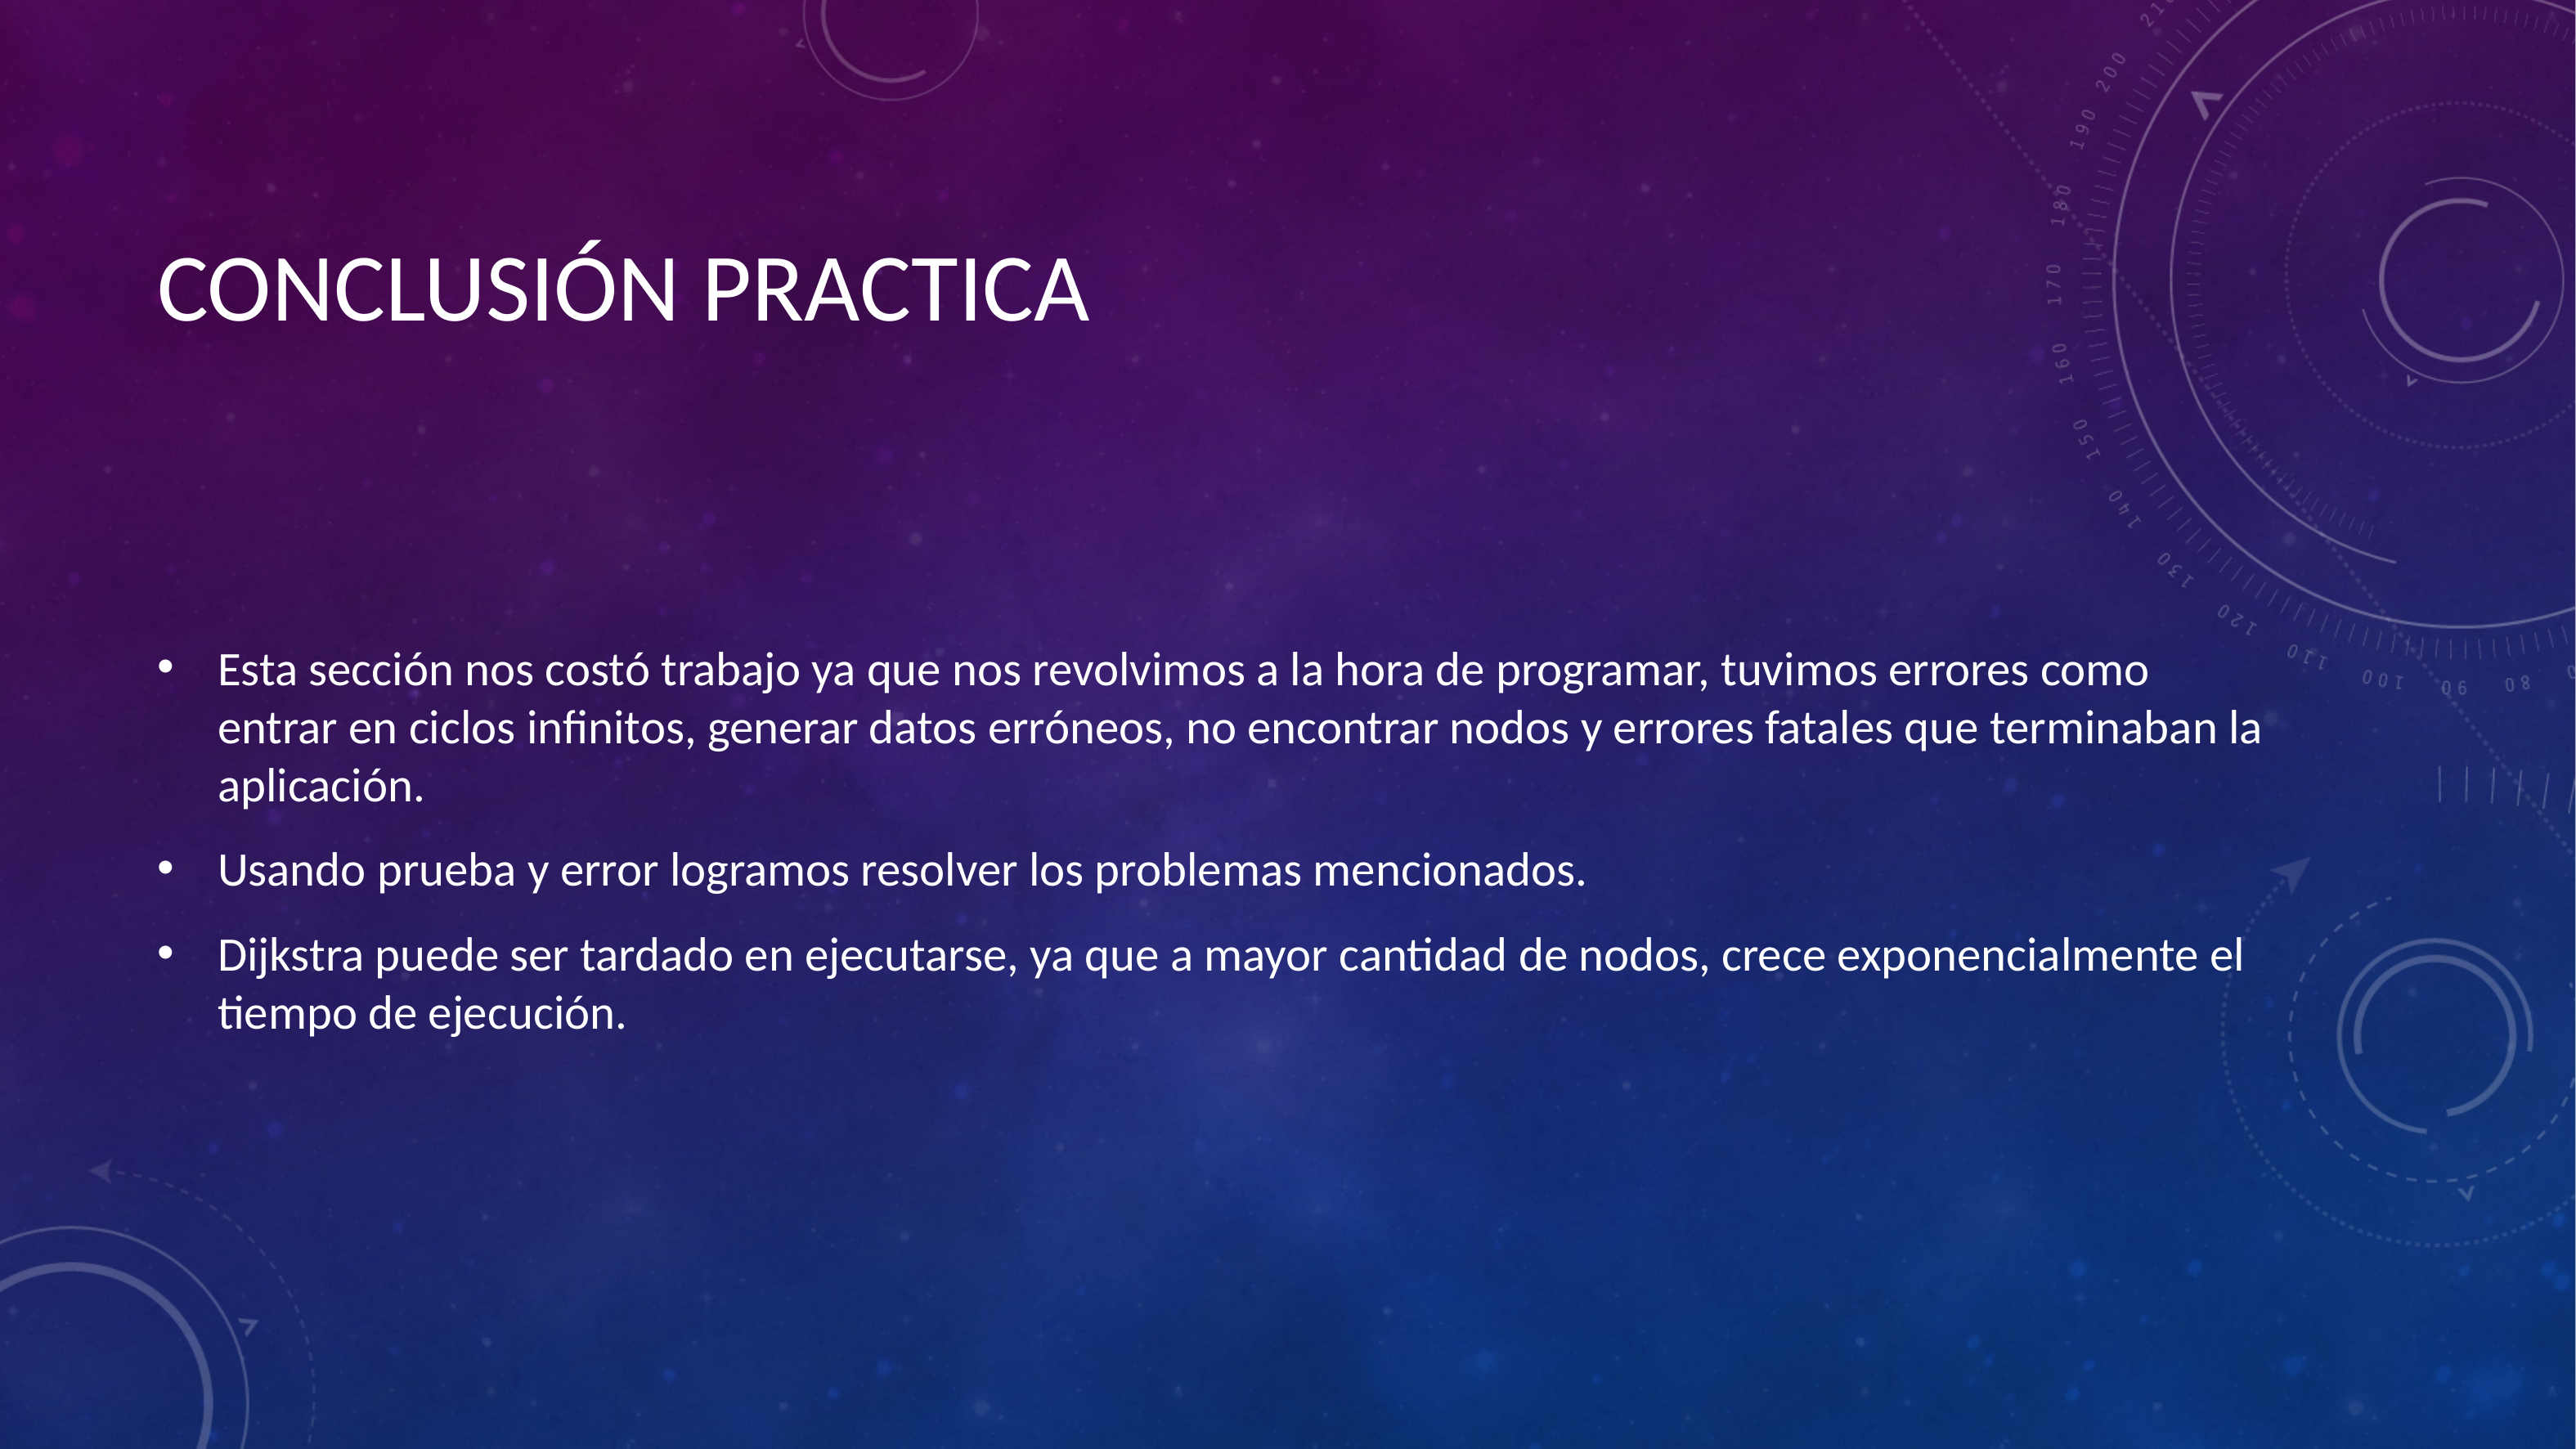

# Conclusión PRACTICA
Esta sección nos costó trabajo ya que nos revolvimos a la hora de programar, tuvimos errores como entrar en ciclos infinitos, generar datos erróneos, no encontrar nodos y errores fatales que terminaban la aplicación.
Usando prueba y error logramos resolver los problemas mencionados.
Dijkstra puede ser tardado en ejecutarse, ya que a mayor cantidad de nodos, crece exponencialmente el tiempo de ejecución.